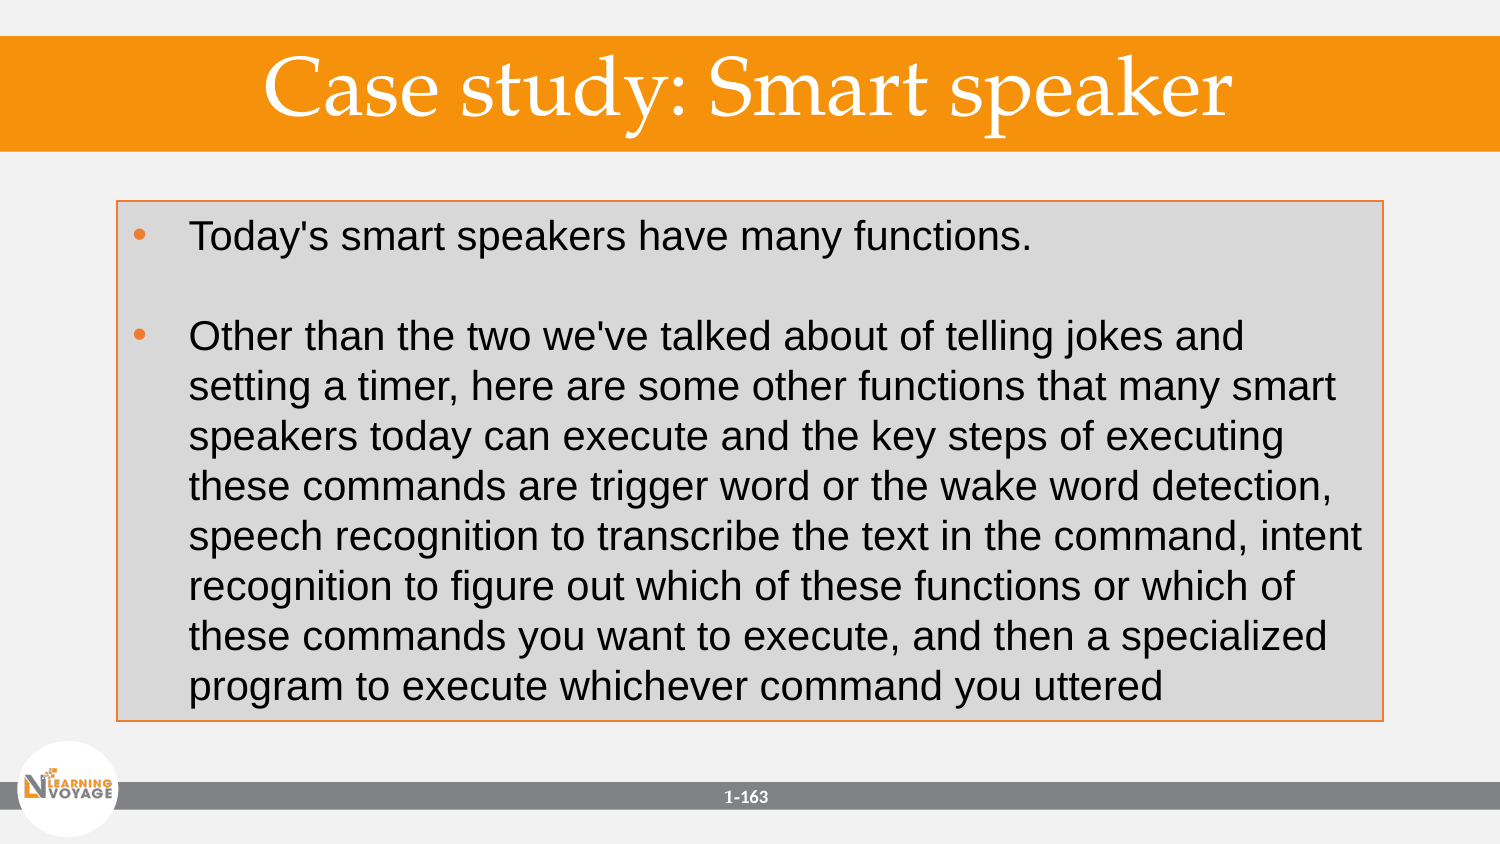

Case study: Smart speaker
Today's smart speakers have many functions.

Other than the two we've talked about of telling jokes and setting a timer, here are some other functions that many smart speakers today can execute and the key steps of executing these commands are trigger word or the wake word detection, speech recognition to transcribe the text in the command, intent recognition to figure out which of these functions or which of these commands you want to execute, and then a specialized program to execute whichever command you uttered
1-163